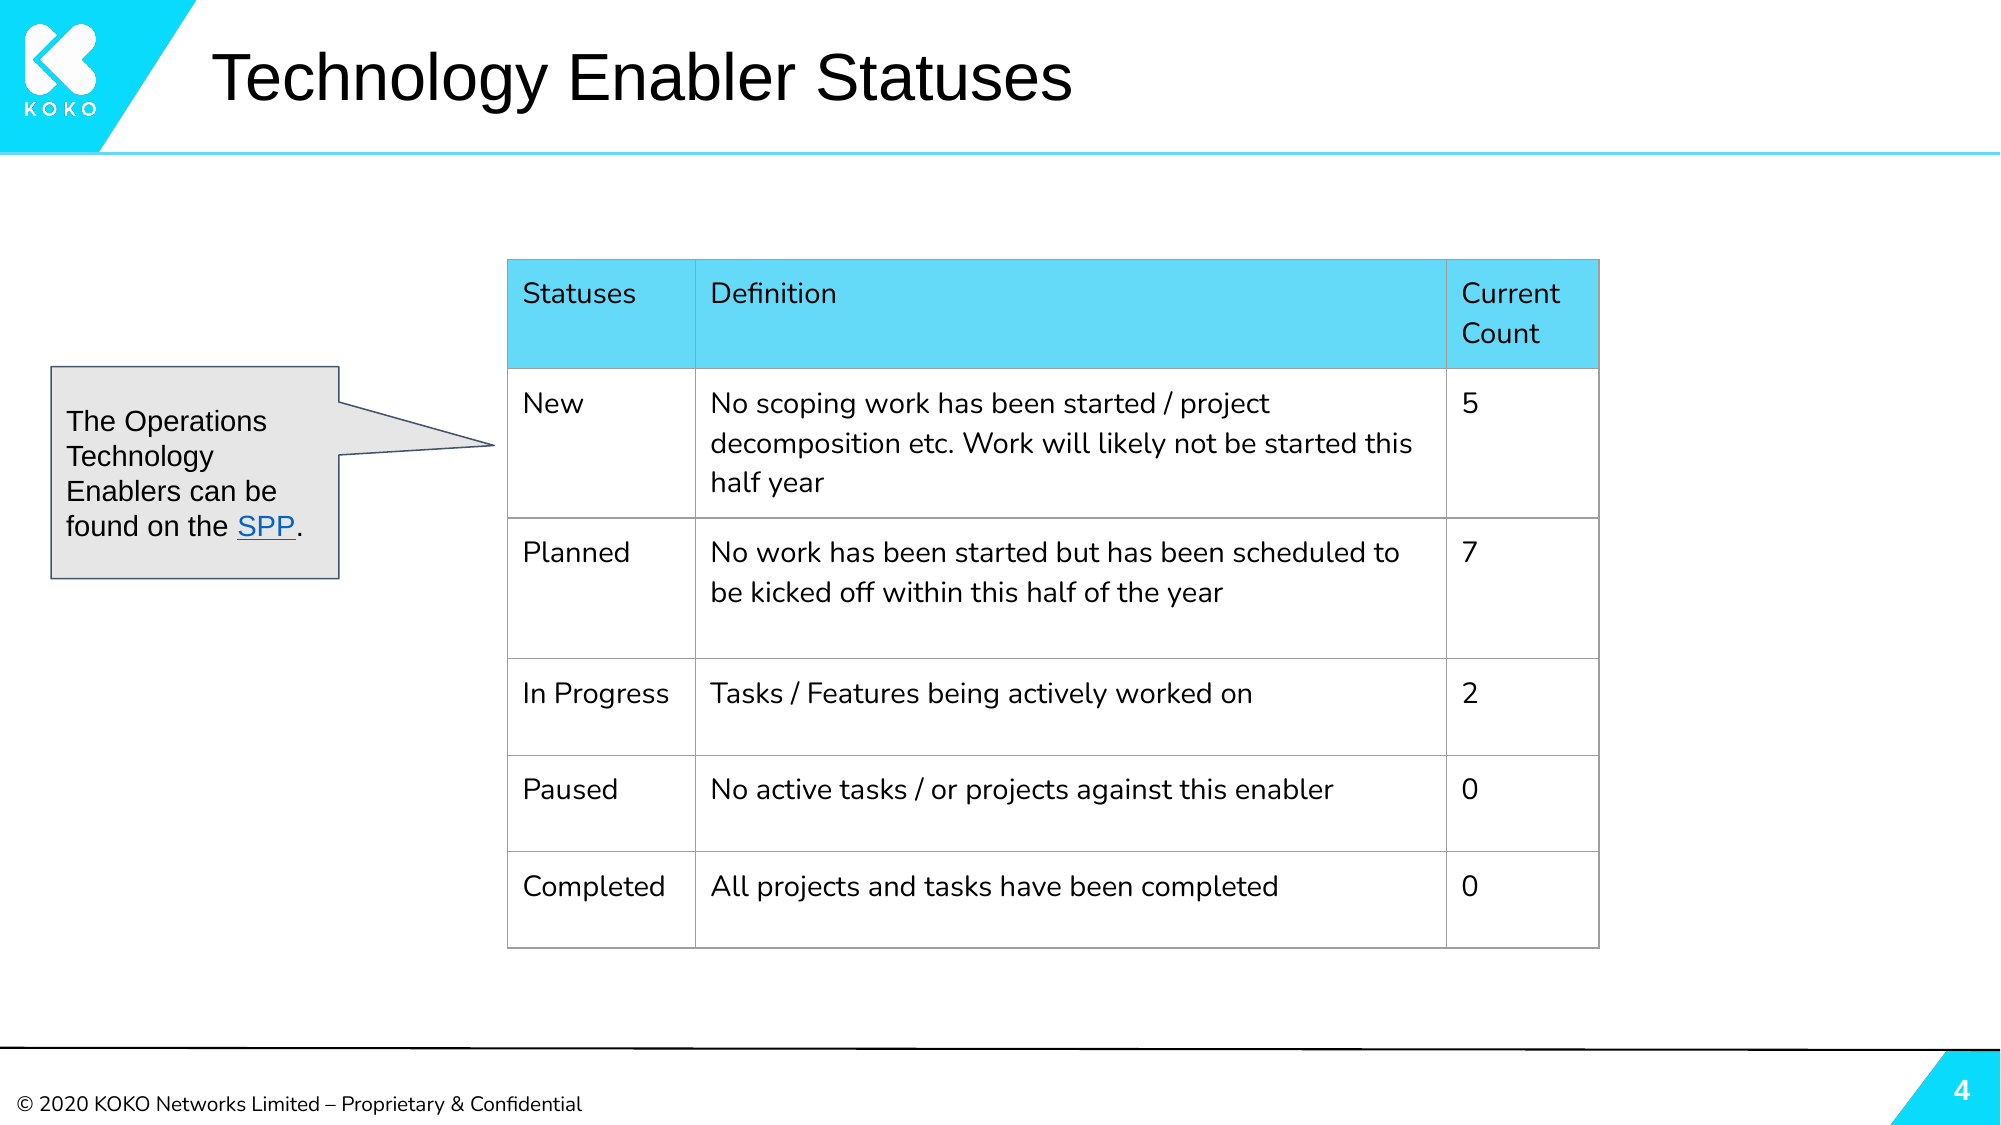

# Technology Enabler Statuses
| Statuses | Definition | Current Count |
| --- | --- | --- |
| New | No scoping work has been started / project decomposition etc. Work will likely not be started this half year | 5 |
| Planned | No work has been started but has been scheduled to be kicked off within this half of the year | 7 |
| In Progress | Tasks / Features being actively worked on | 2 |
| Paused | No active tasks / or projects against this enabler | 0 |
| Completed | All projects and tasks have been completed | 0 |
The Operations Technology Enablers can be found on the SPP.
4